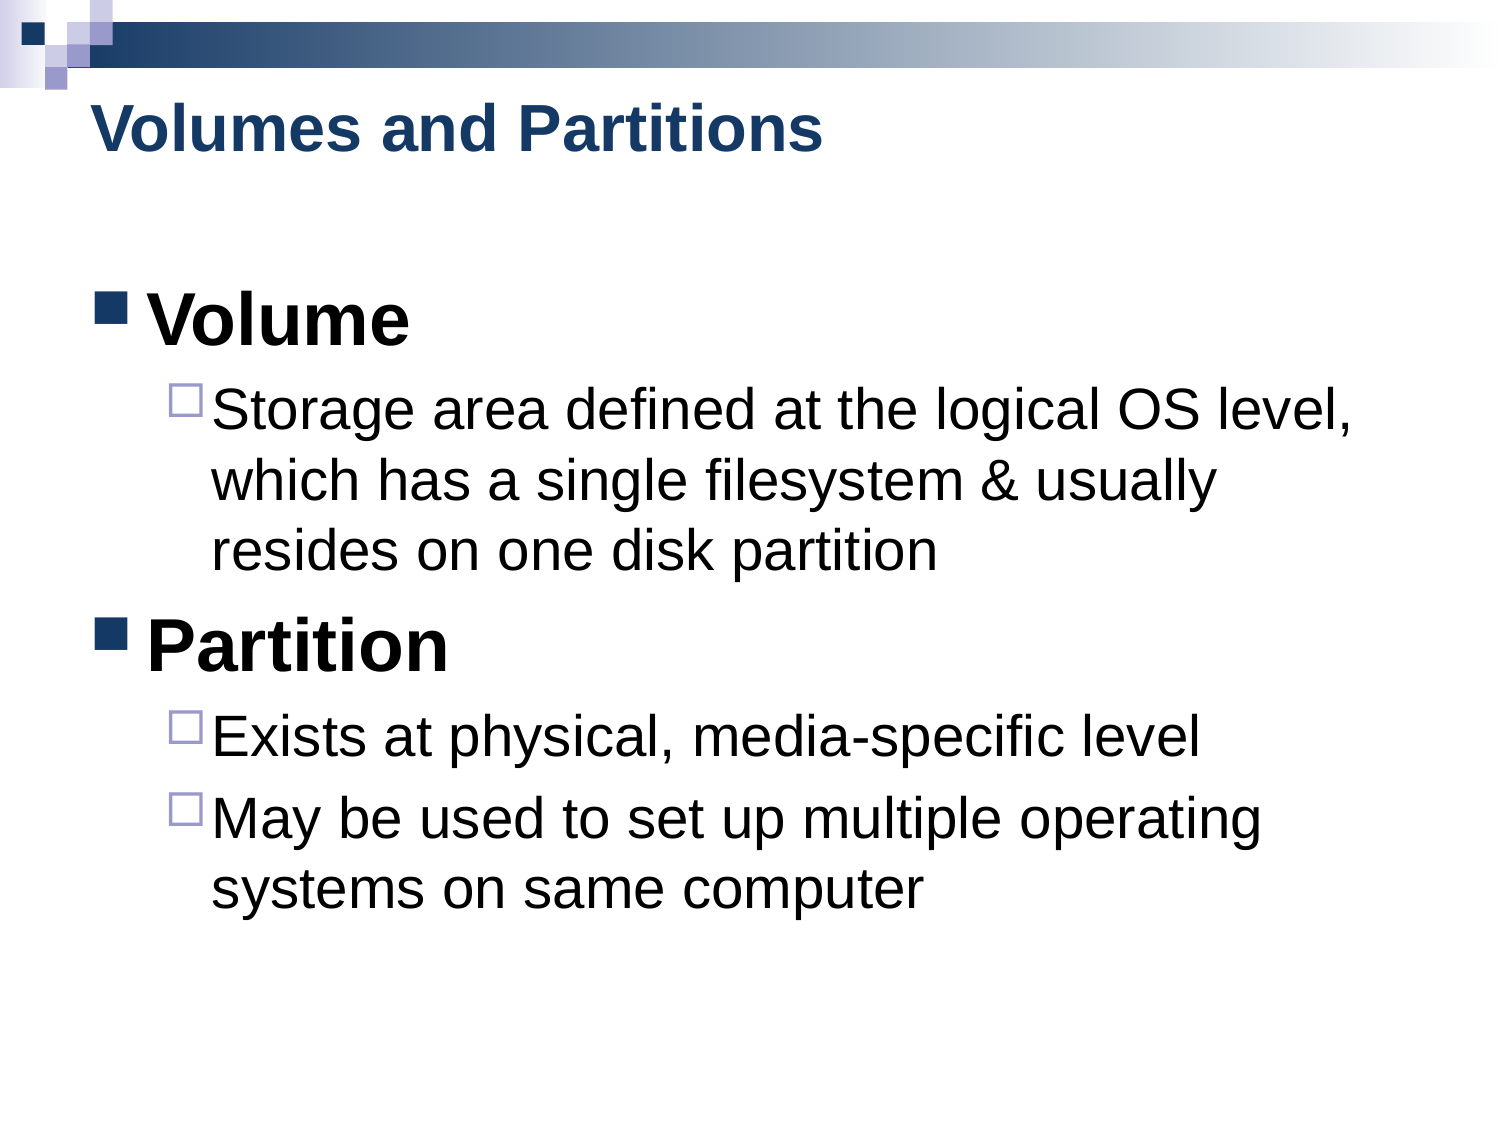

# Volumes and Partitions
Volume
Storage area defined at the logical OS level, which has a single filesystem & usually resides on one disk partition
Partition
Exists at physical, media-specific level
May be used to set up multiple operating systems on same computer